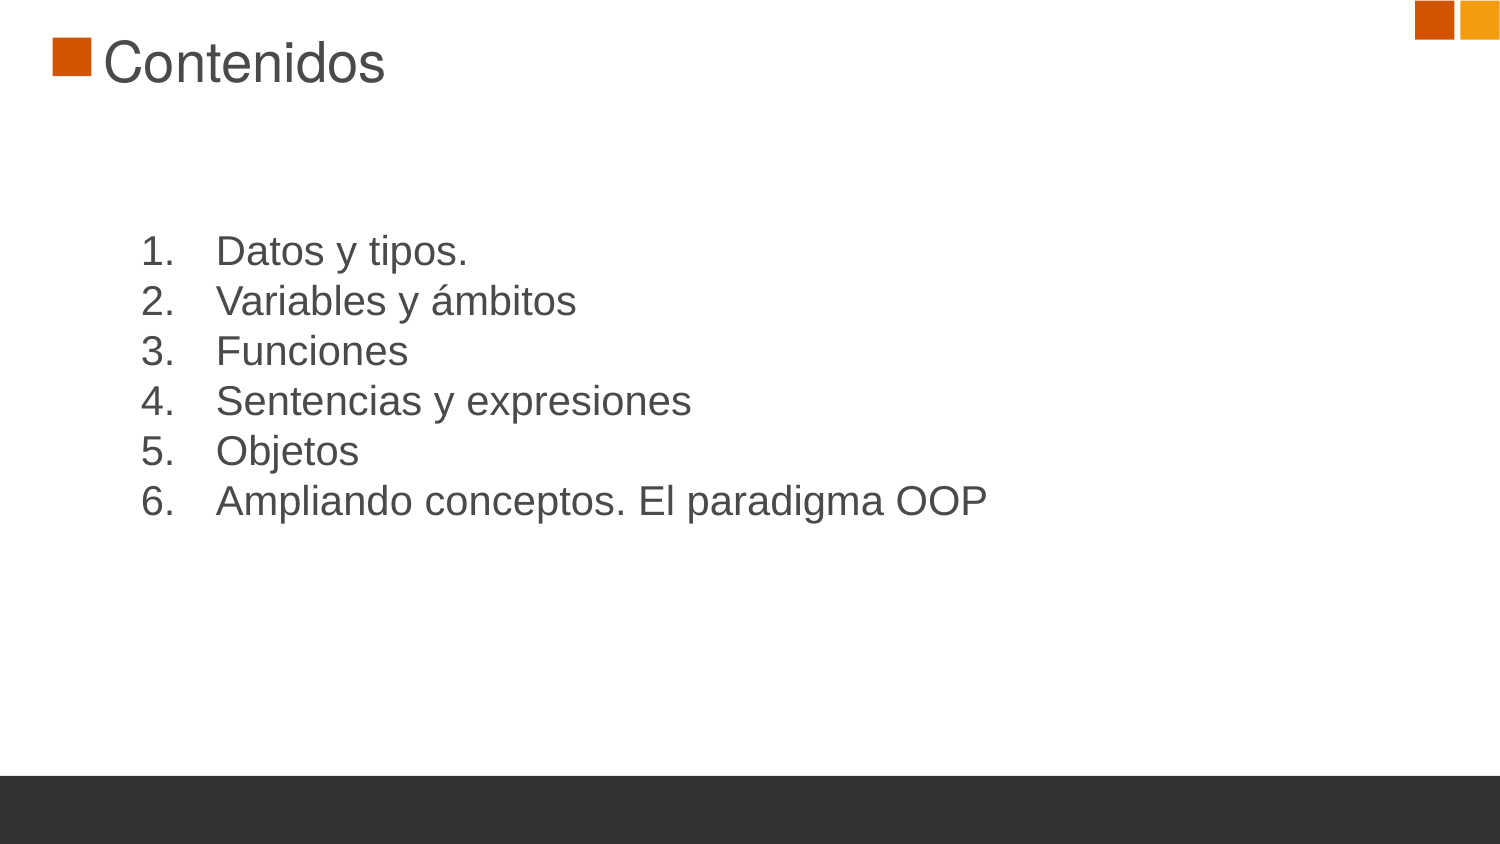

# Contenidos
Datos y tipos.
Variables y ámbitos
Funciones
Sentencias y expresiones
Objetos
Ampliando conceptos. El paradigma OOP